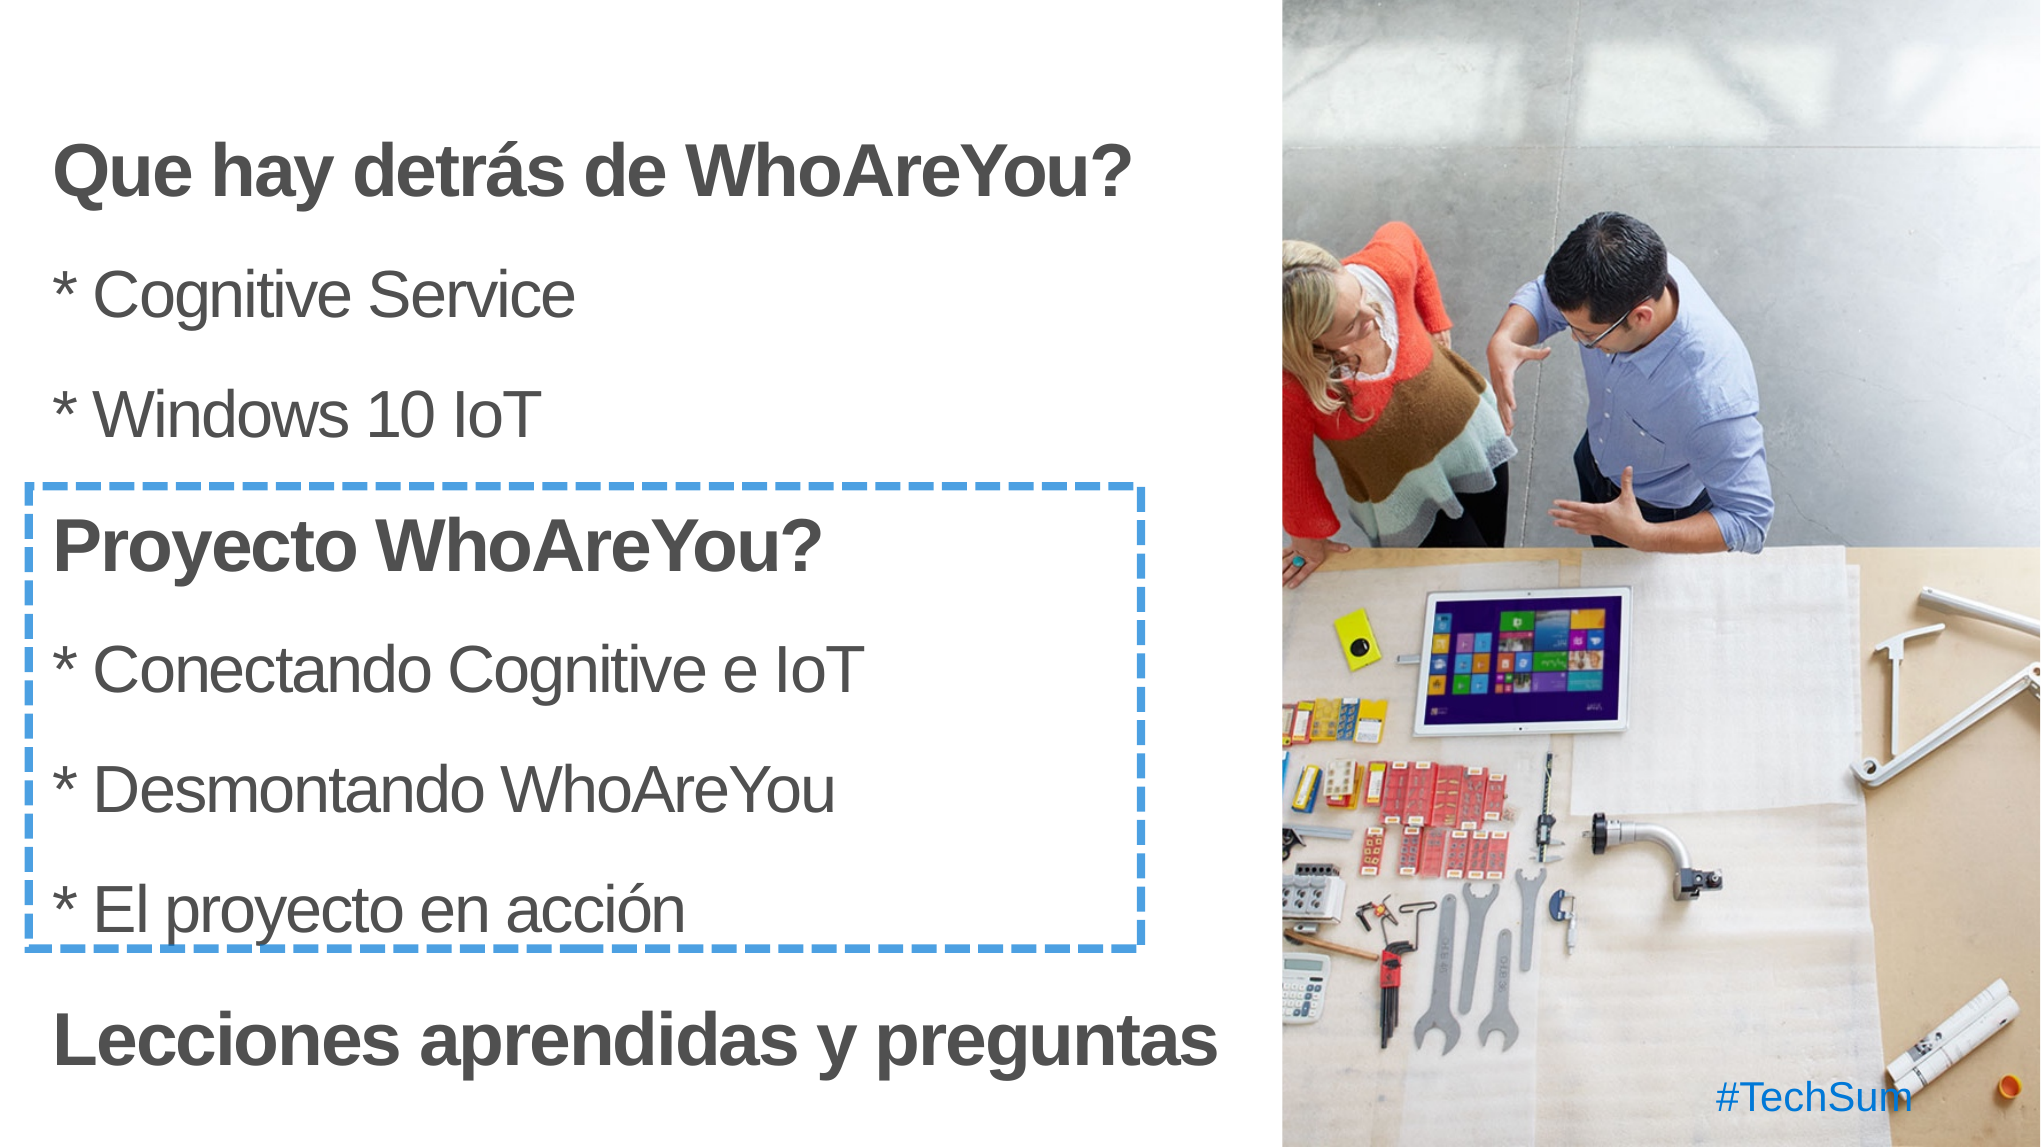

# Que hay detrás de WhoAreYou? * Cognitive Service * Windows 10 IoT Proyecto WhoAreYou? * Conectando Cognitive e IoT * Desmontando WhoAreYou * El proyecto en acción Lecciones aprendidas y preguntas